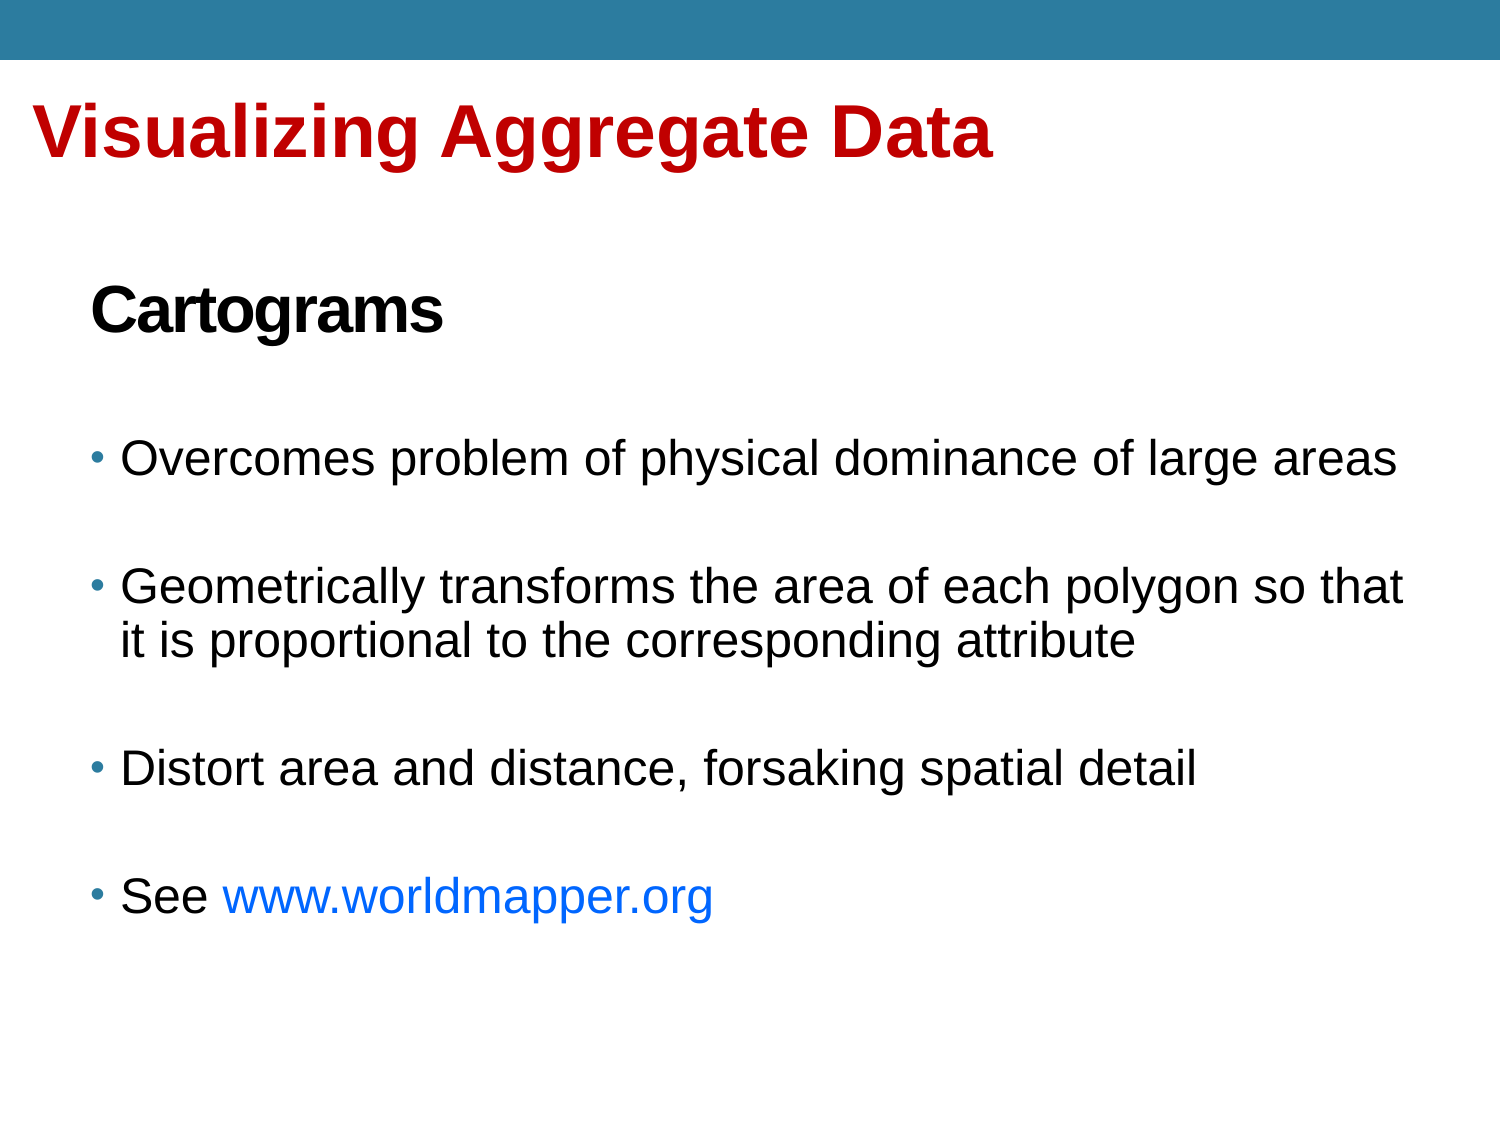

Visualizing Aggregate Data
# Cartograms
Overcomes problem of physical dominance of large areas

Geometrically transforms the area of each polygon so that it is proportional to the corresponding attribute

Distort area and distance, forsaking spatial detail

See www.worldmapper.org